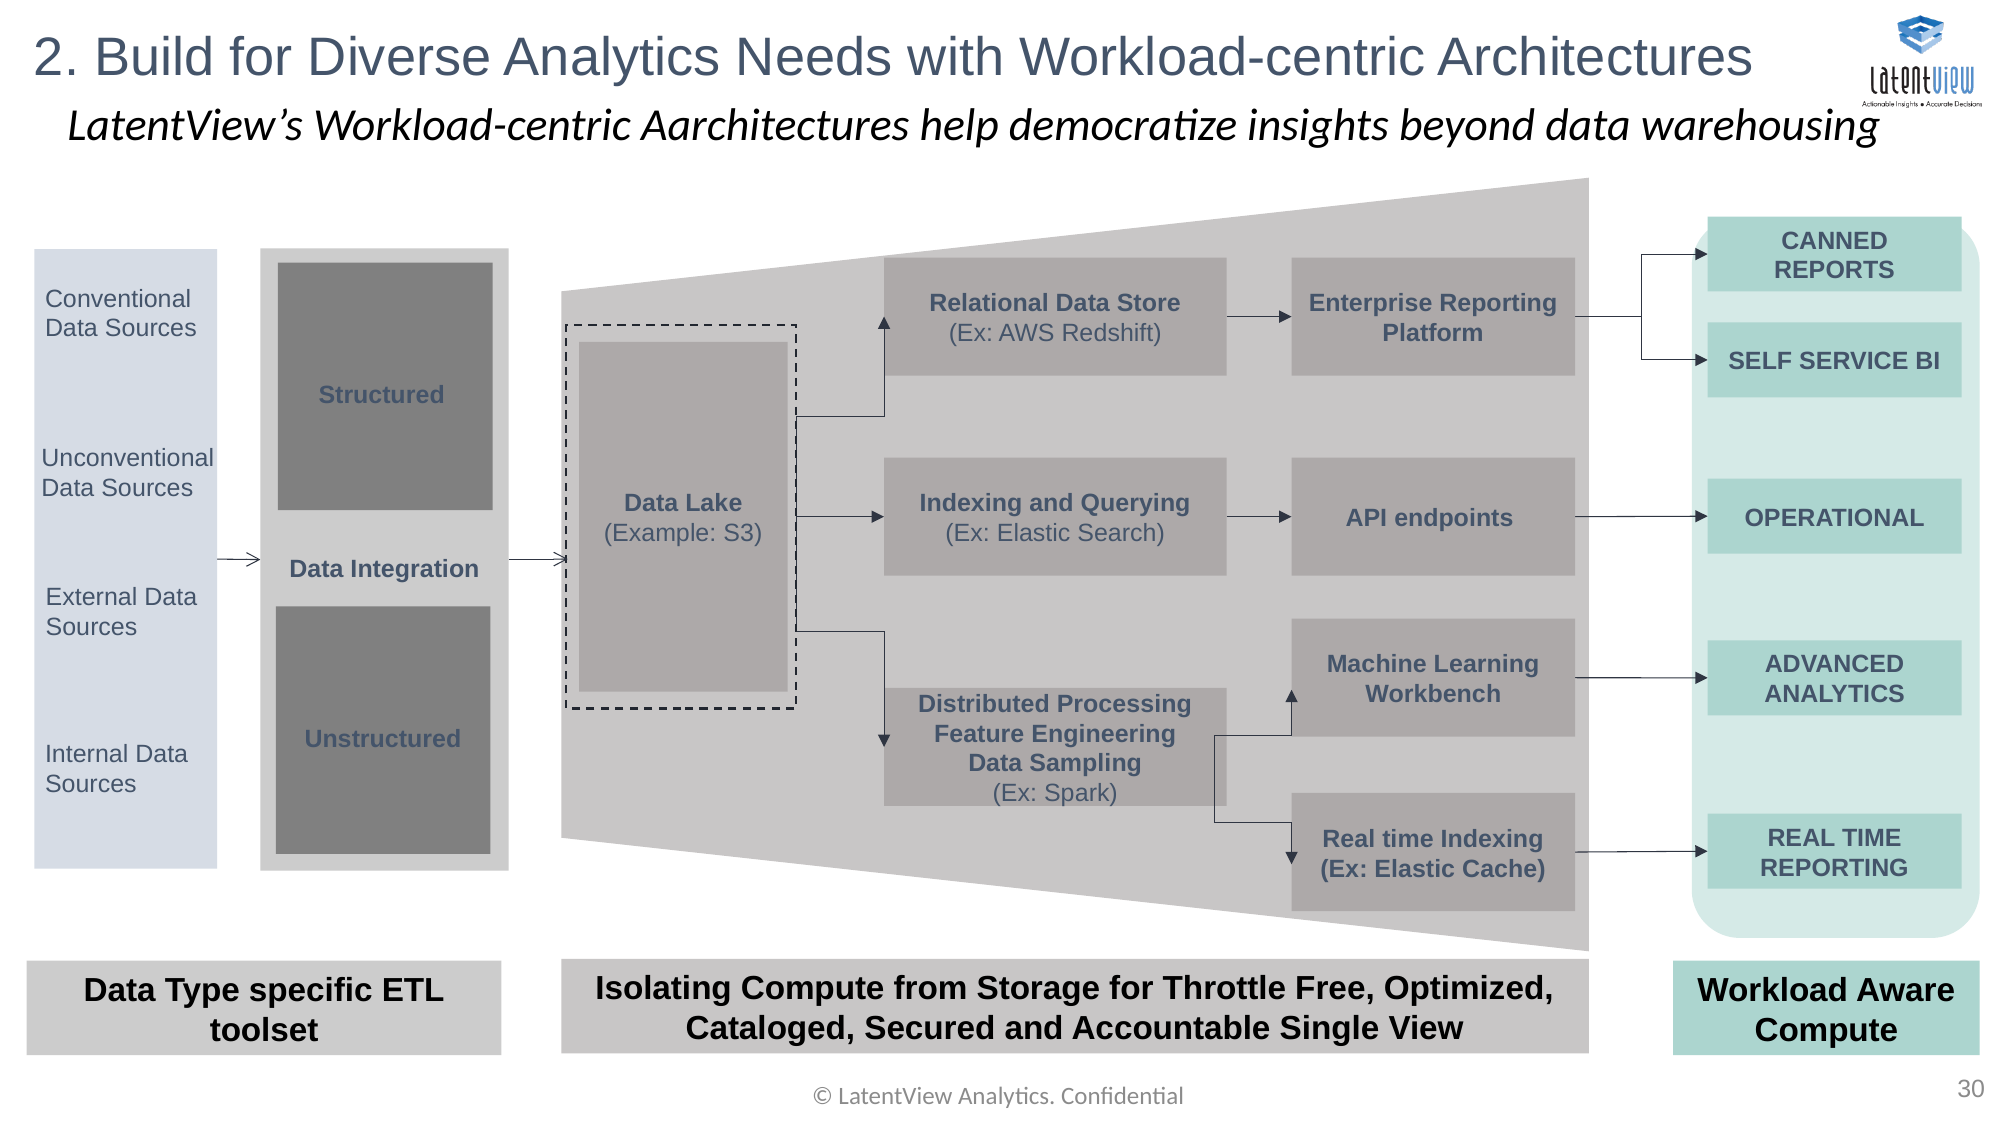

# 2. Build for Diverse Analytics Needs with Workload-centric Architectures

LatentView’s Workload-centric Aarchitectures help democratize insights beyond data warehousing
CANNED REPORTS

Data Integration

Structured
Conventional Data Sources
Unconventional Data Sources
External Data Sources
Unstructured
Internal Data Sources
Data Type specific ETL toolset
Relational Data Store
(Ex: AWS Redshift)
Enterprise Reporting Platform

Indexing and Querying
(Ex: Elastic Search)
API endpoints
Machine Learning Workbench
Distributed Processing
Feature Engineering
Data Sampling
(Ex: Spark)
Real time Indexing
(Ex: Elastic Cache)
SELF SERVICE BI
Data Lake
(Example: S3)
OPERATIONAL
ADVANCED ANALYTICS
REAL TIME REPORTING
Isolating Compute from Storage for Throttle Free, Optimized, Cataloged, Secured and Accountable Single View
Workload Aware Compute
© LatentView Analytics. Confidential
30